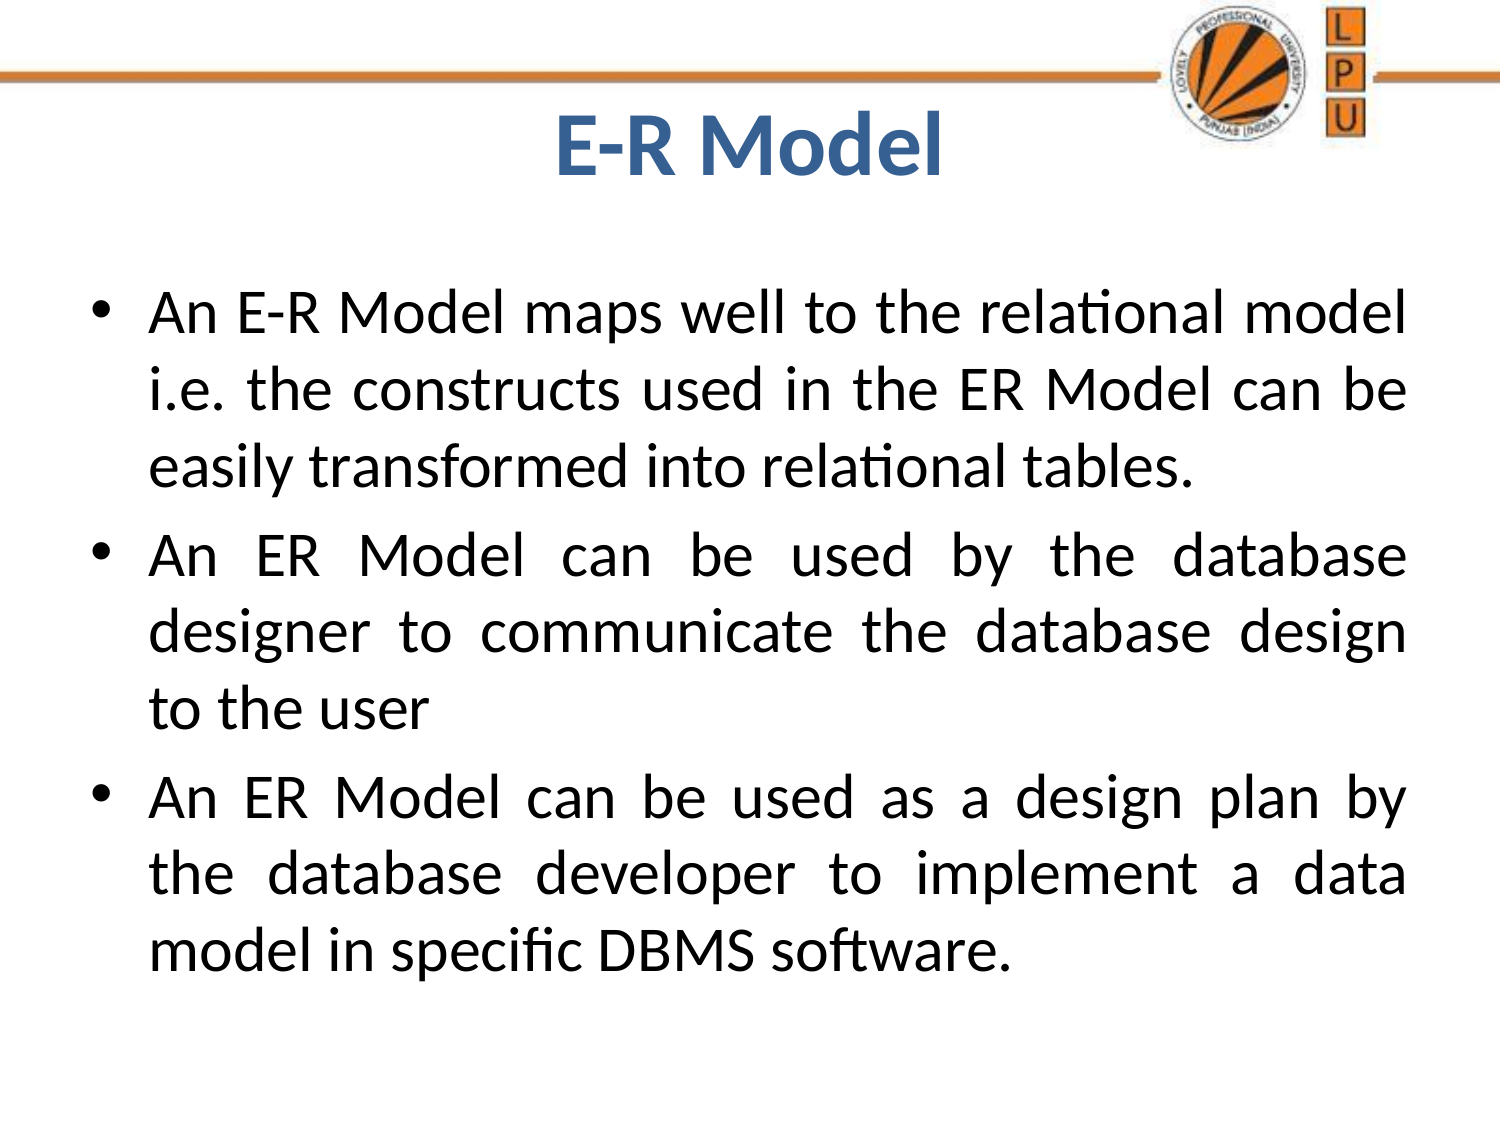

# E-R Model
An E-R Model maps well to the relational model i.e. the constructs used in the ER Model can be easily transformed into relational tables.
An ER Model can be used by the database designer to communicate the database design to the user
An ER Model can be used as a design plan by the database developer to implement a data model in specific DBMS software.